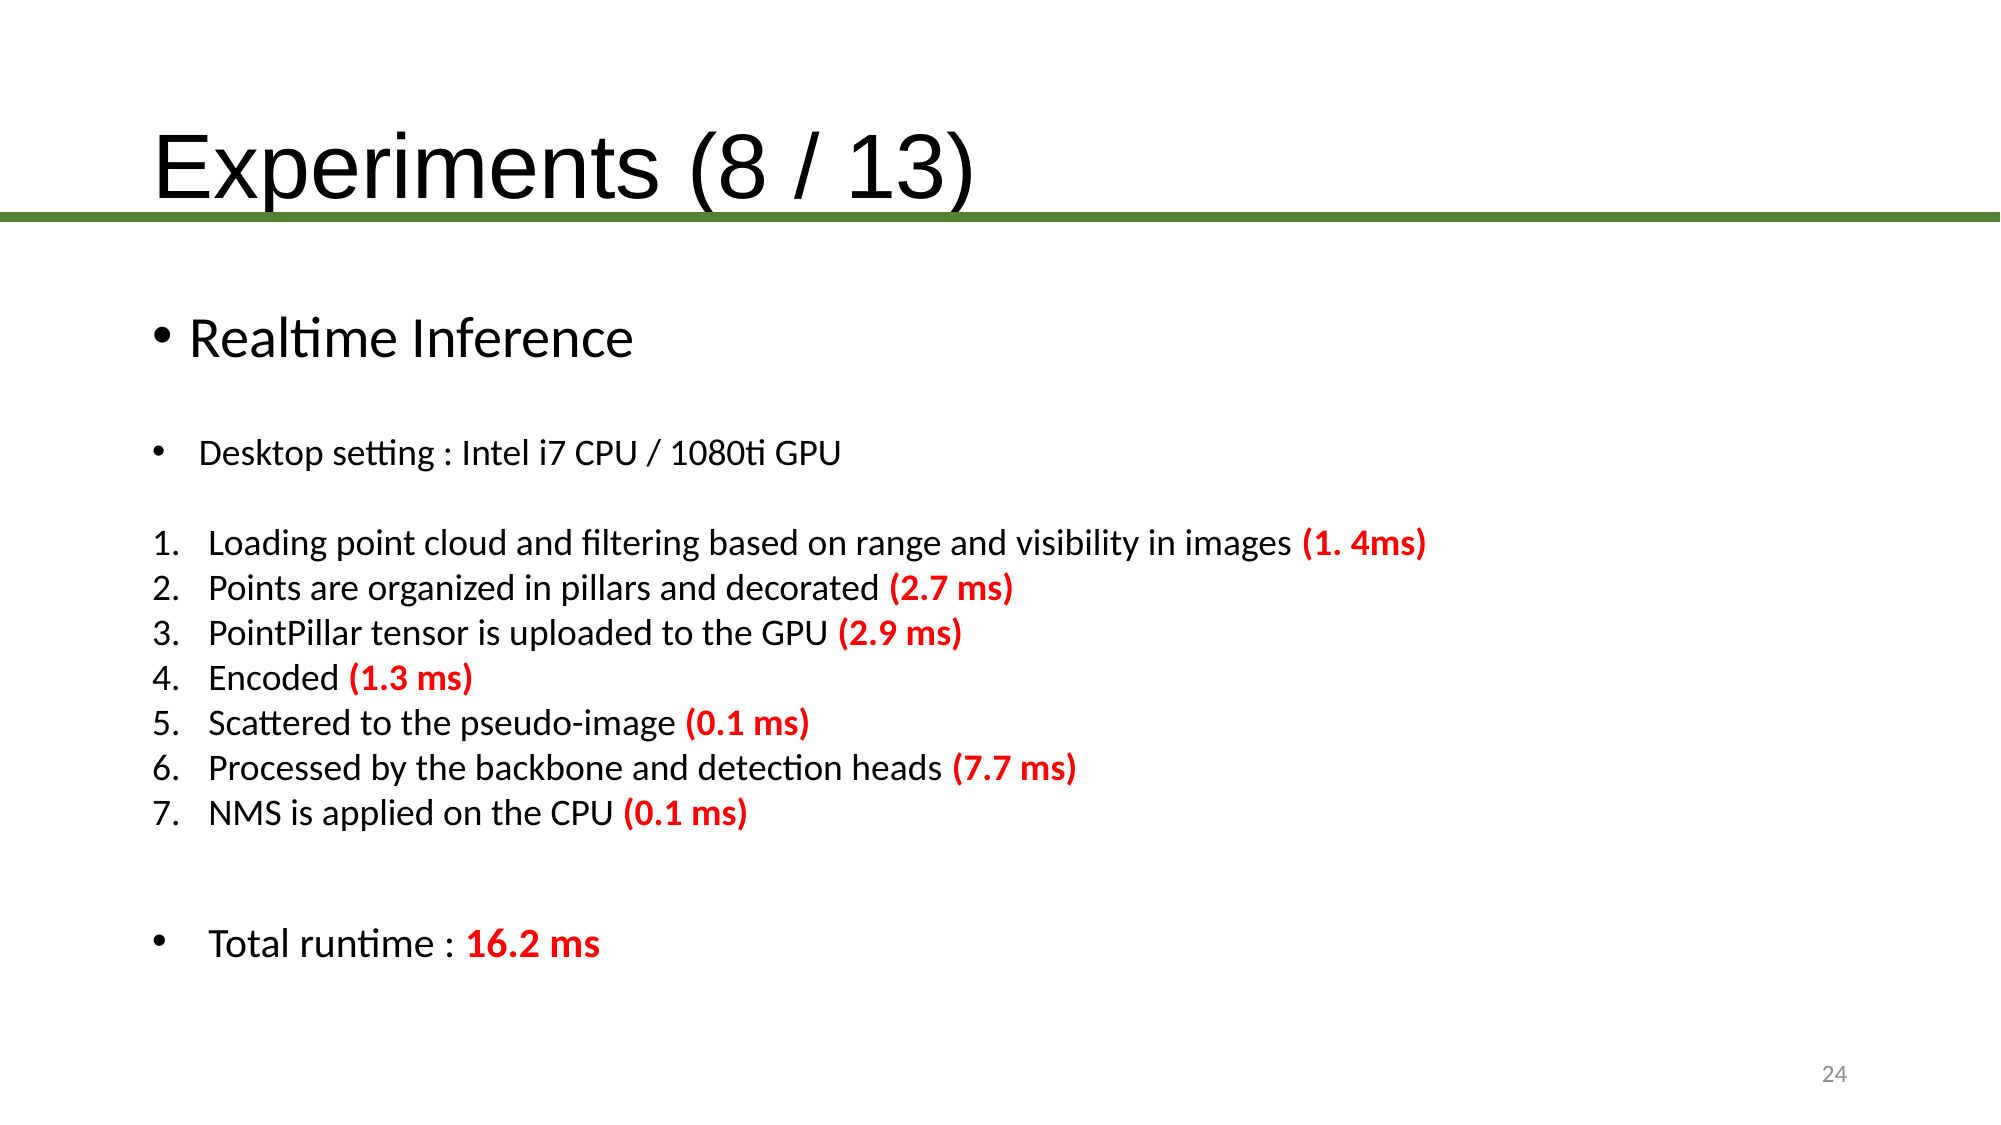

# Experiments (8 / 13)
Realtime Inference
Desktop setting : Intel i7 CPU / 1080ti GPU

Loading point cloud and filtering based on range and visibility in images (1. 4ms)
Points are organized in pillars and decorated (2.7 ms)
PointPillar tensor is uploaded to the GPU (2.9 ms)
Encoded (1.3 ms)
Scattered to the pseudo-image (0.1 ms)
Processed by the backbone and detection heads (7.7 ms)
NMS is applied on the CPU (0.1 ms)

Total runtime : 16.2 ms
24